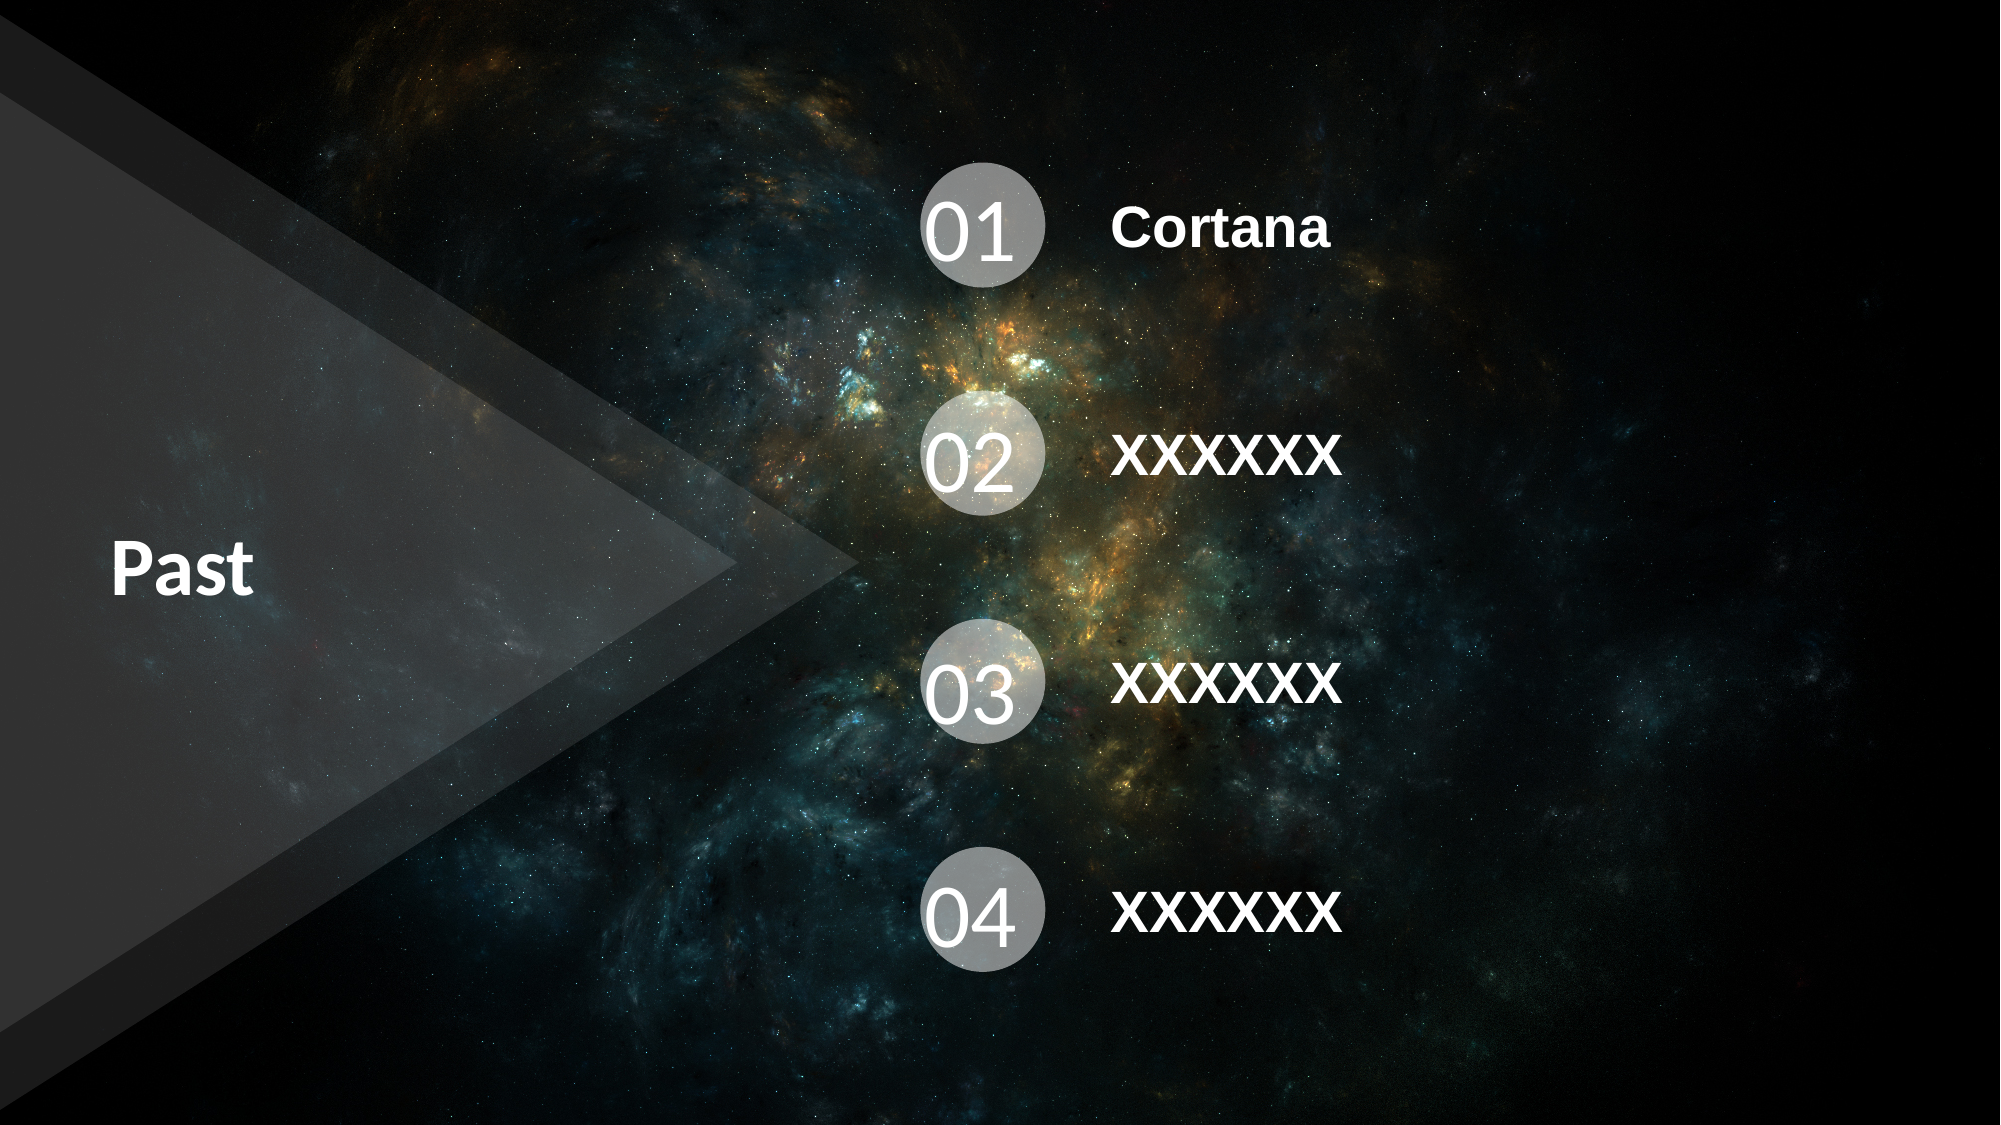

01

Cortana

02
XXXXXX
Past

03
XXXXXX

04
XXXXXX